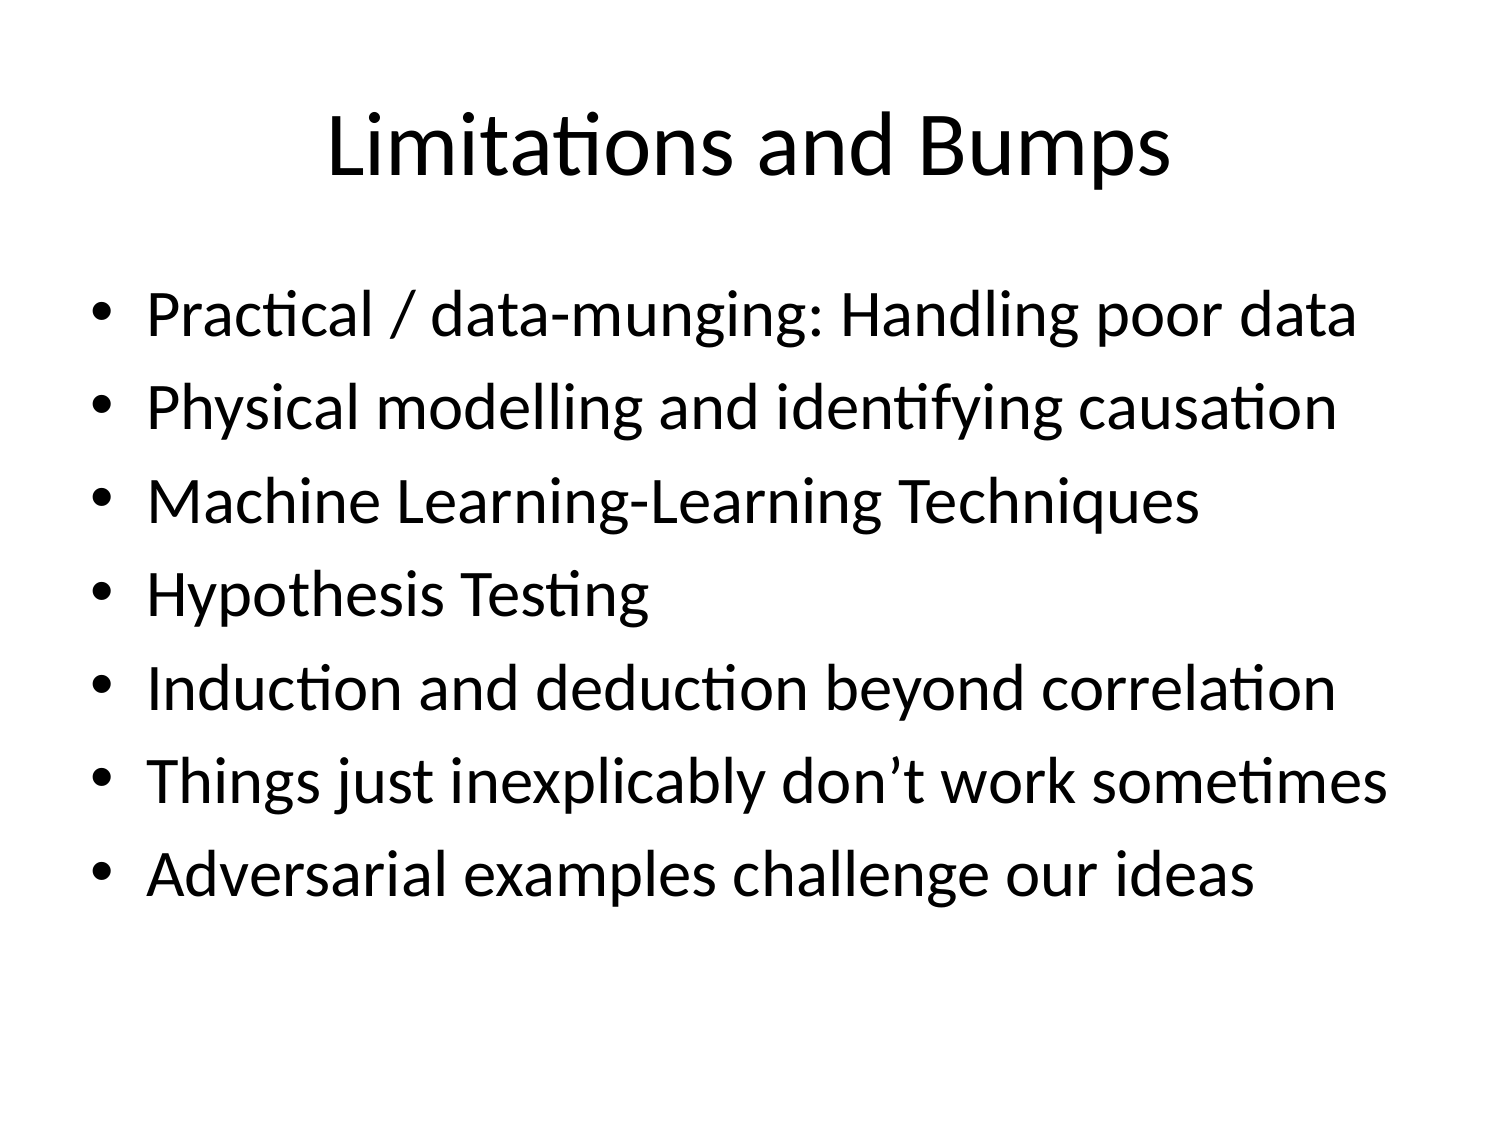

# Limitations and Bumps
Practical / data-munging: Handling poor data
Physical modelling and identifying causation
Machine Learning-Learning Techniques
Hypothesis Testing
Induction and deduction beyond correlation
Things just inexplicably don’t work sometimes
Adversarial examples challenge our ideas